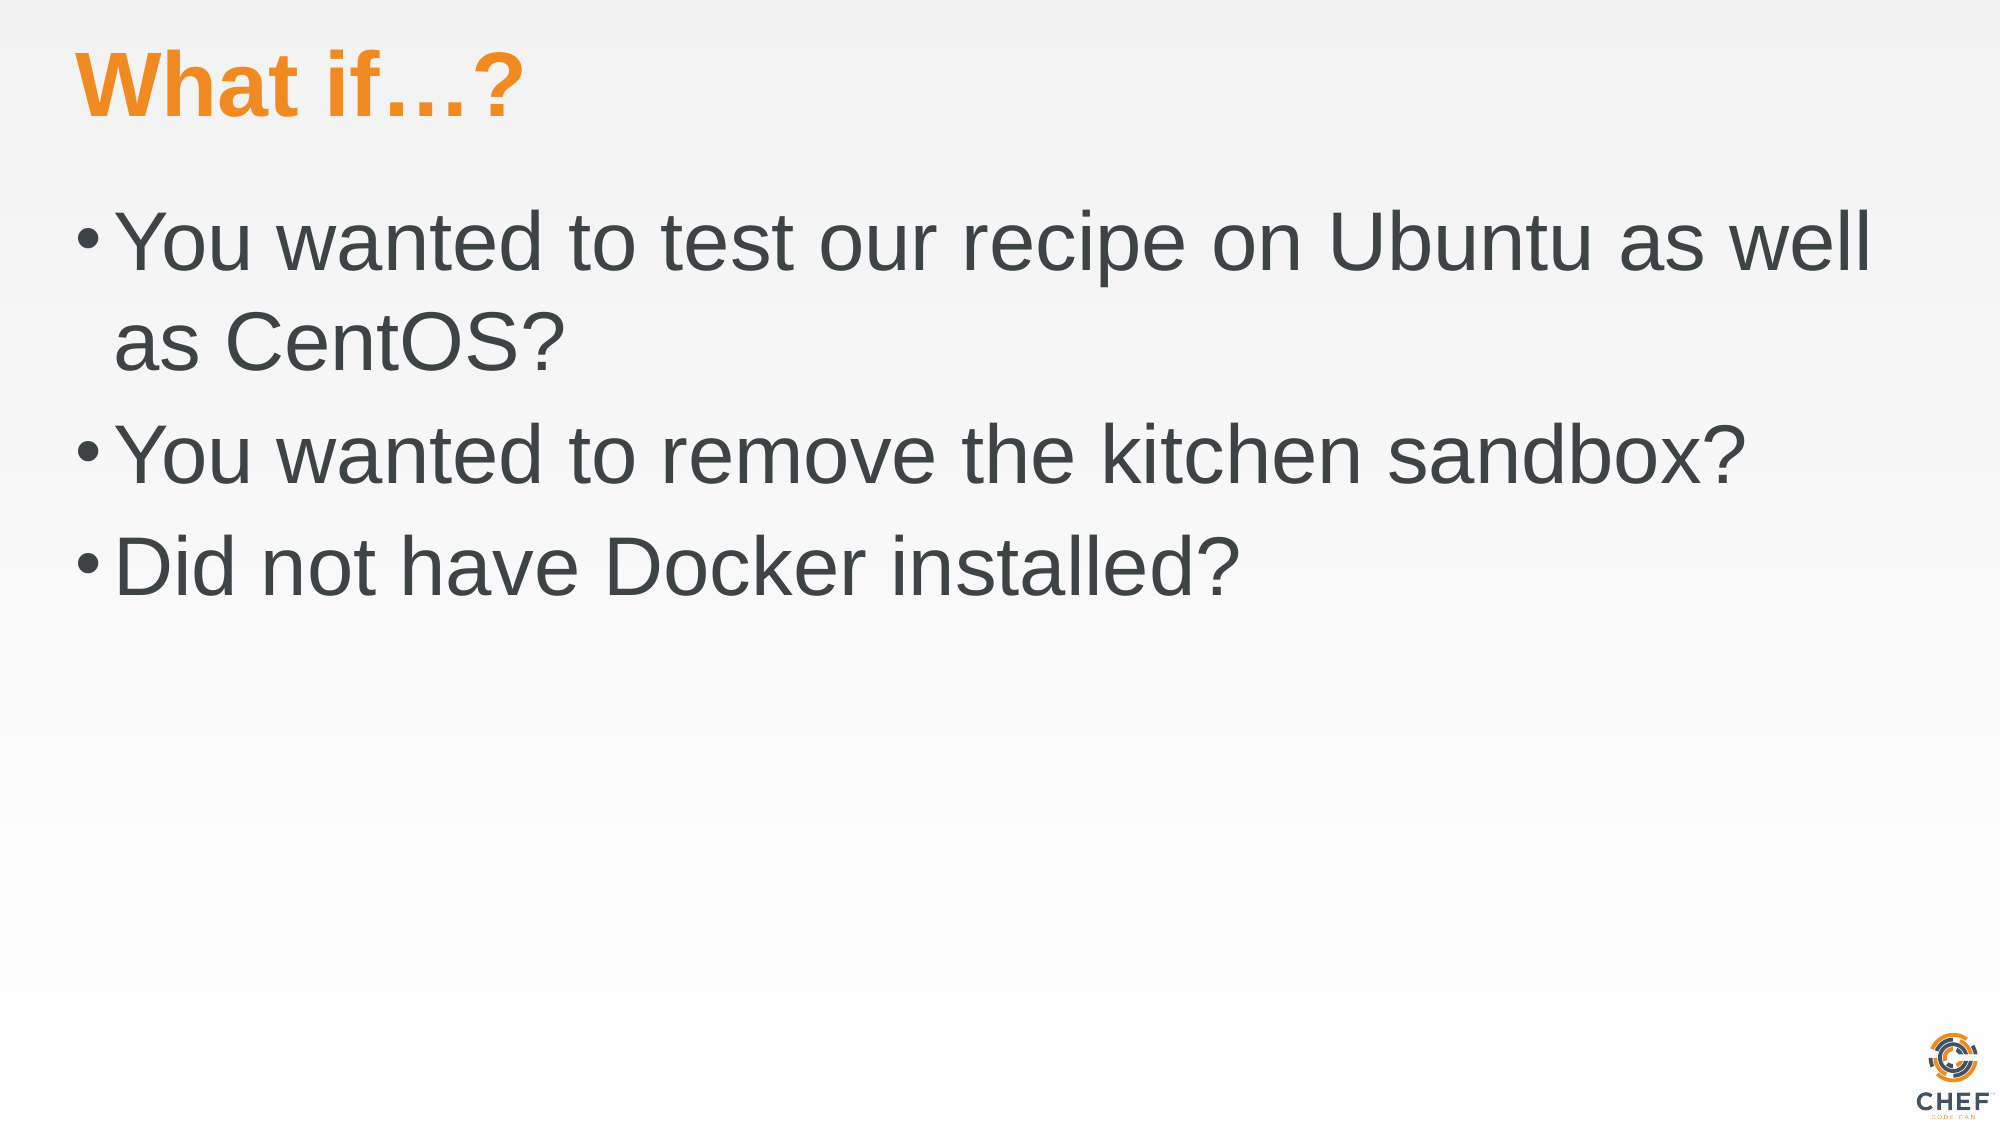

# What if…?
You wanted to test our recipe on Ubuntu as well as CentOS?
You wanted to remove the kitchen sandbox?
Did not have Docker installed?